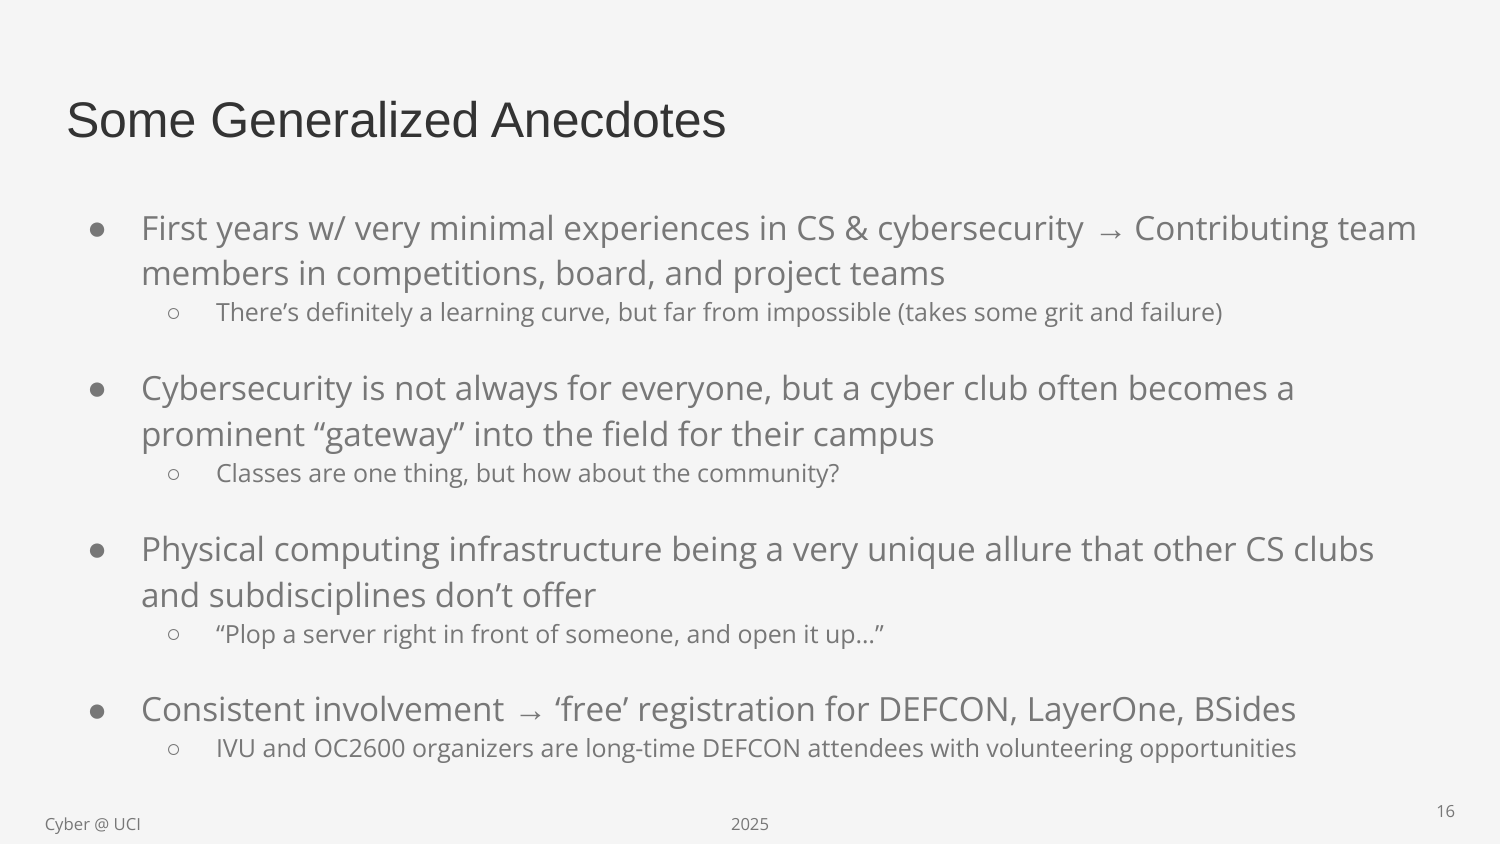

# Some Generalized Anecdotes
First years w/ very minimal experiences in CS & cybersecurity → Contributing team members in competitions, board, and project teams
There’s definitely a learning curve, but far from impossible (takes some grit and failure)
Cybersecurity is not always for everyone, but a cyber club often becomes a prominent “gateway” into the field for their campus
Classes are one thing, but how about the community?
Physical computing infrastructure being a very unique allure that other CS clubs and subdisciplines don’t offer
“Plop a server right in front of someone, and open it up…”
Consistent involvement → ‘free’ registration for DEFCON, LayerOne, BSides
IVU and OC2600 organizers are long-time DEFCON attendees with volunteering opportunities

16
Cyber @ UCI
2025